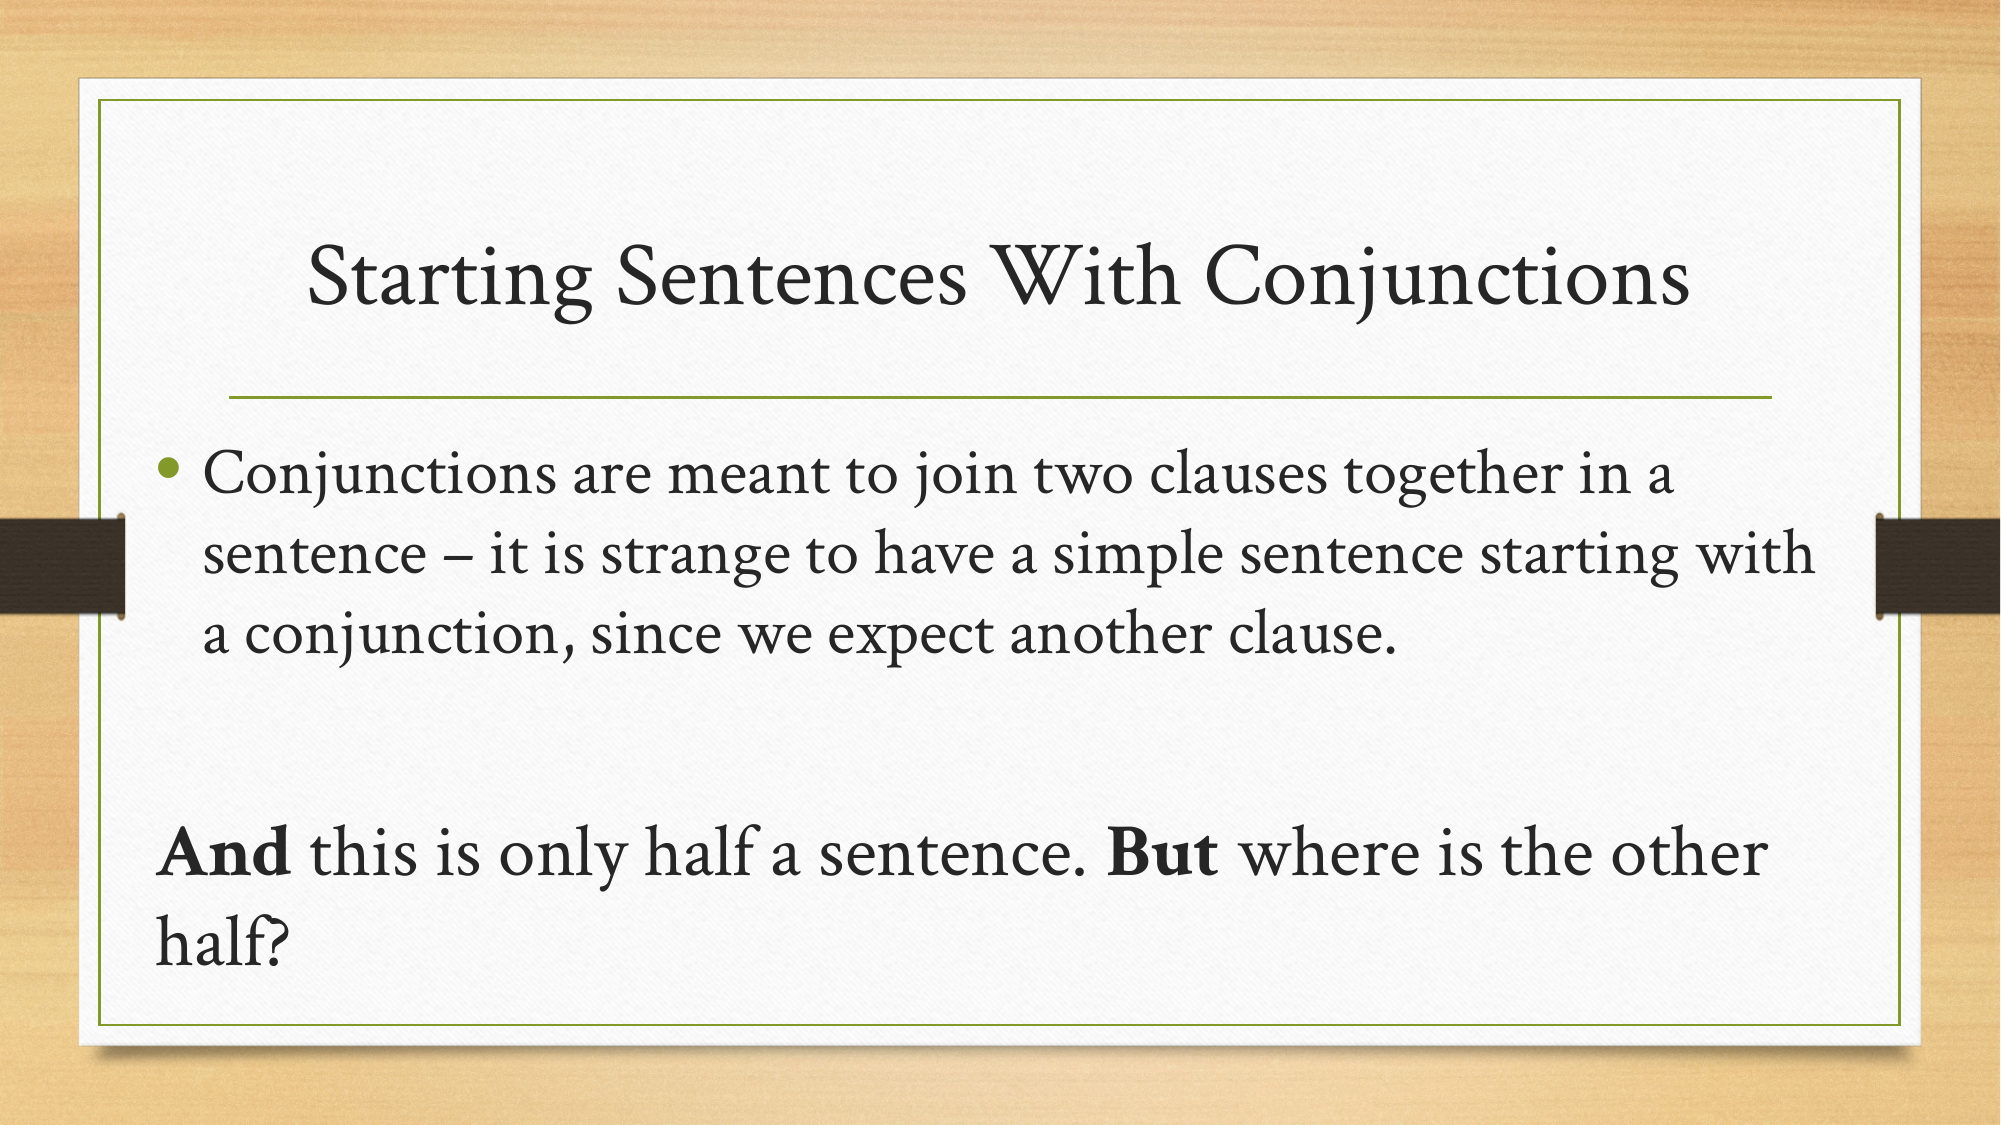

# Starting Sentences With Conjunctions
Conjunctions are meant to join two clauses together in a sentence – it is strange to have a simple sentence starting with a conjunction, since we expect another clause.

And this is only half a sentence. But where is the other half?